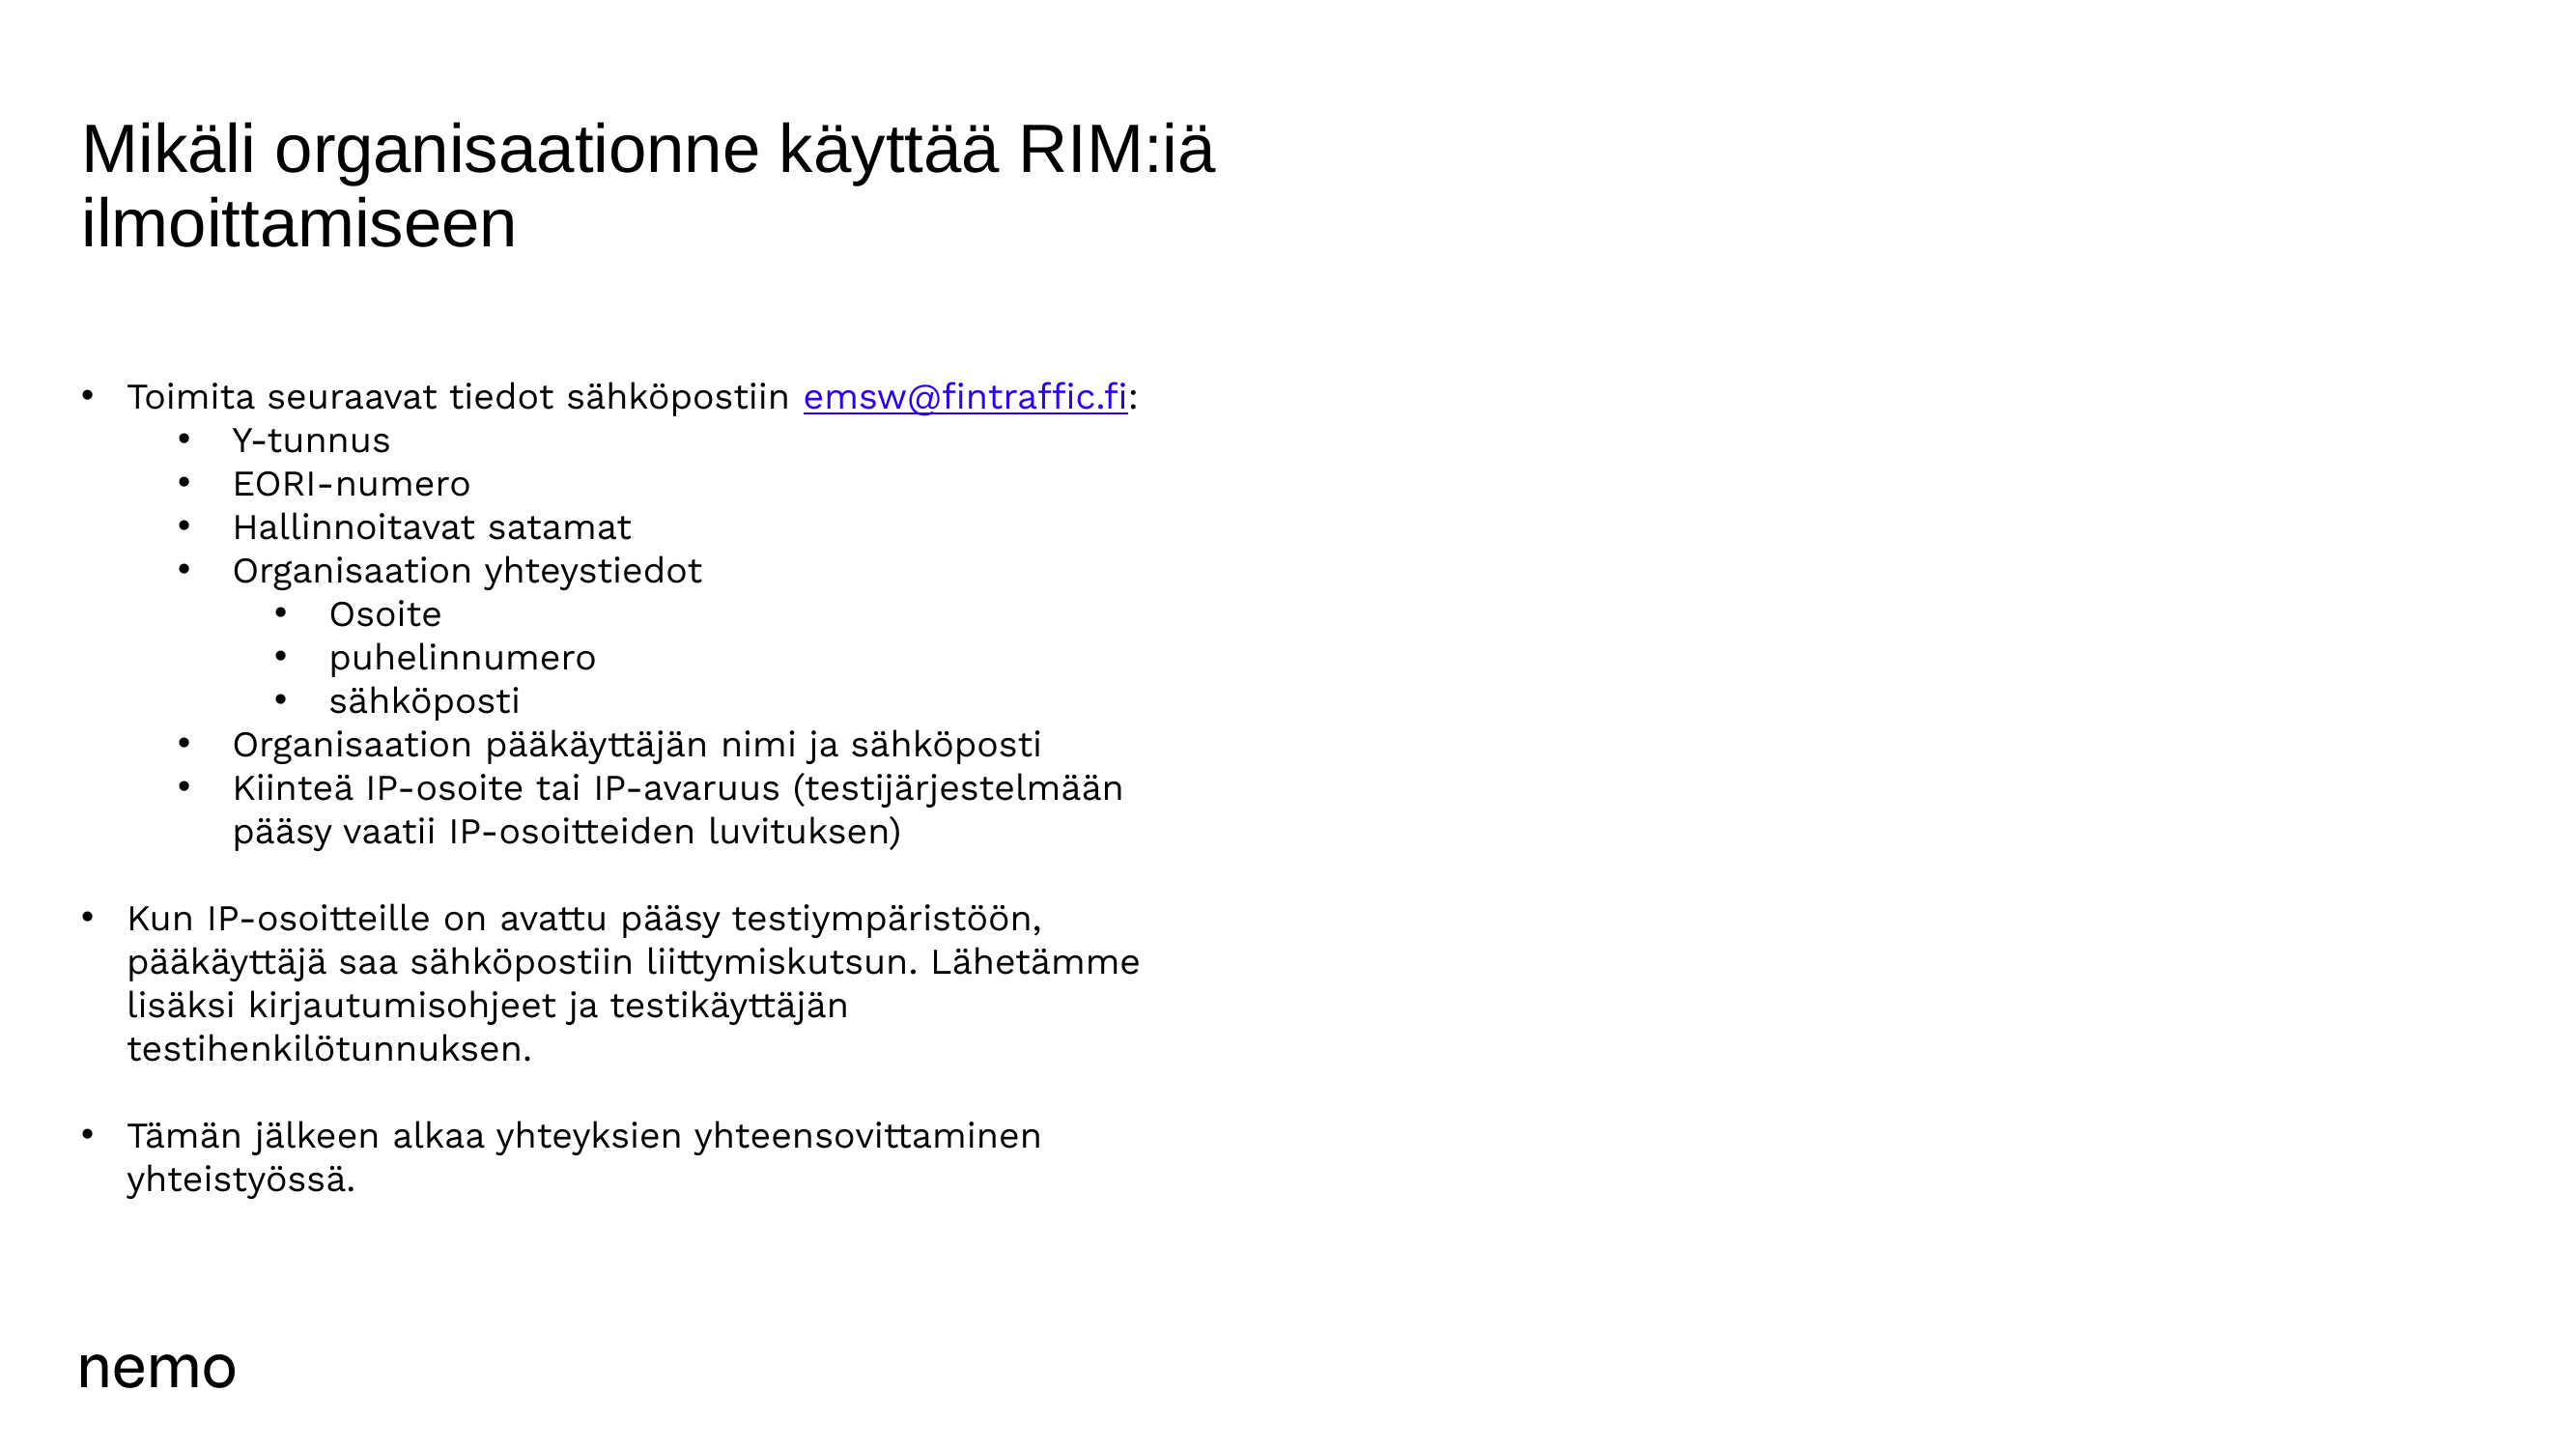

# Mikäli organisaationne käyttää RIM:iä ilmoittamiseen
Toimita seuraavat tiedot sähköpostiin emsw@fintraffic.fi:
Y-tunnus
EORI-numero
Hallinnoitavat satamat
Organisaation yhteystiedot
Osoite
puhelinnumero
sähköposti
Organisaation pääkäyttäjän nimi ja sähköposti
Kiinteä IP-osoite tai IP-avaruus (testijärjestelmään pääsy vaatii IP-osoitteiden luvituksen)

Kun IP-osoitteille on avattu pääsy testiympäristöön, pääkäyttäjä saa sähköpostiin liittymiskutsun. Lähetämme lisäksi kirjautumisohjeet ja testikäyttäjän testihenkilötunnuksen.
Tämän jälkeen alkaa yhteyksien yhteensovittaminen yhteistyössä.